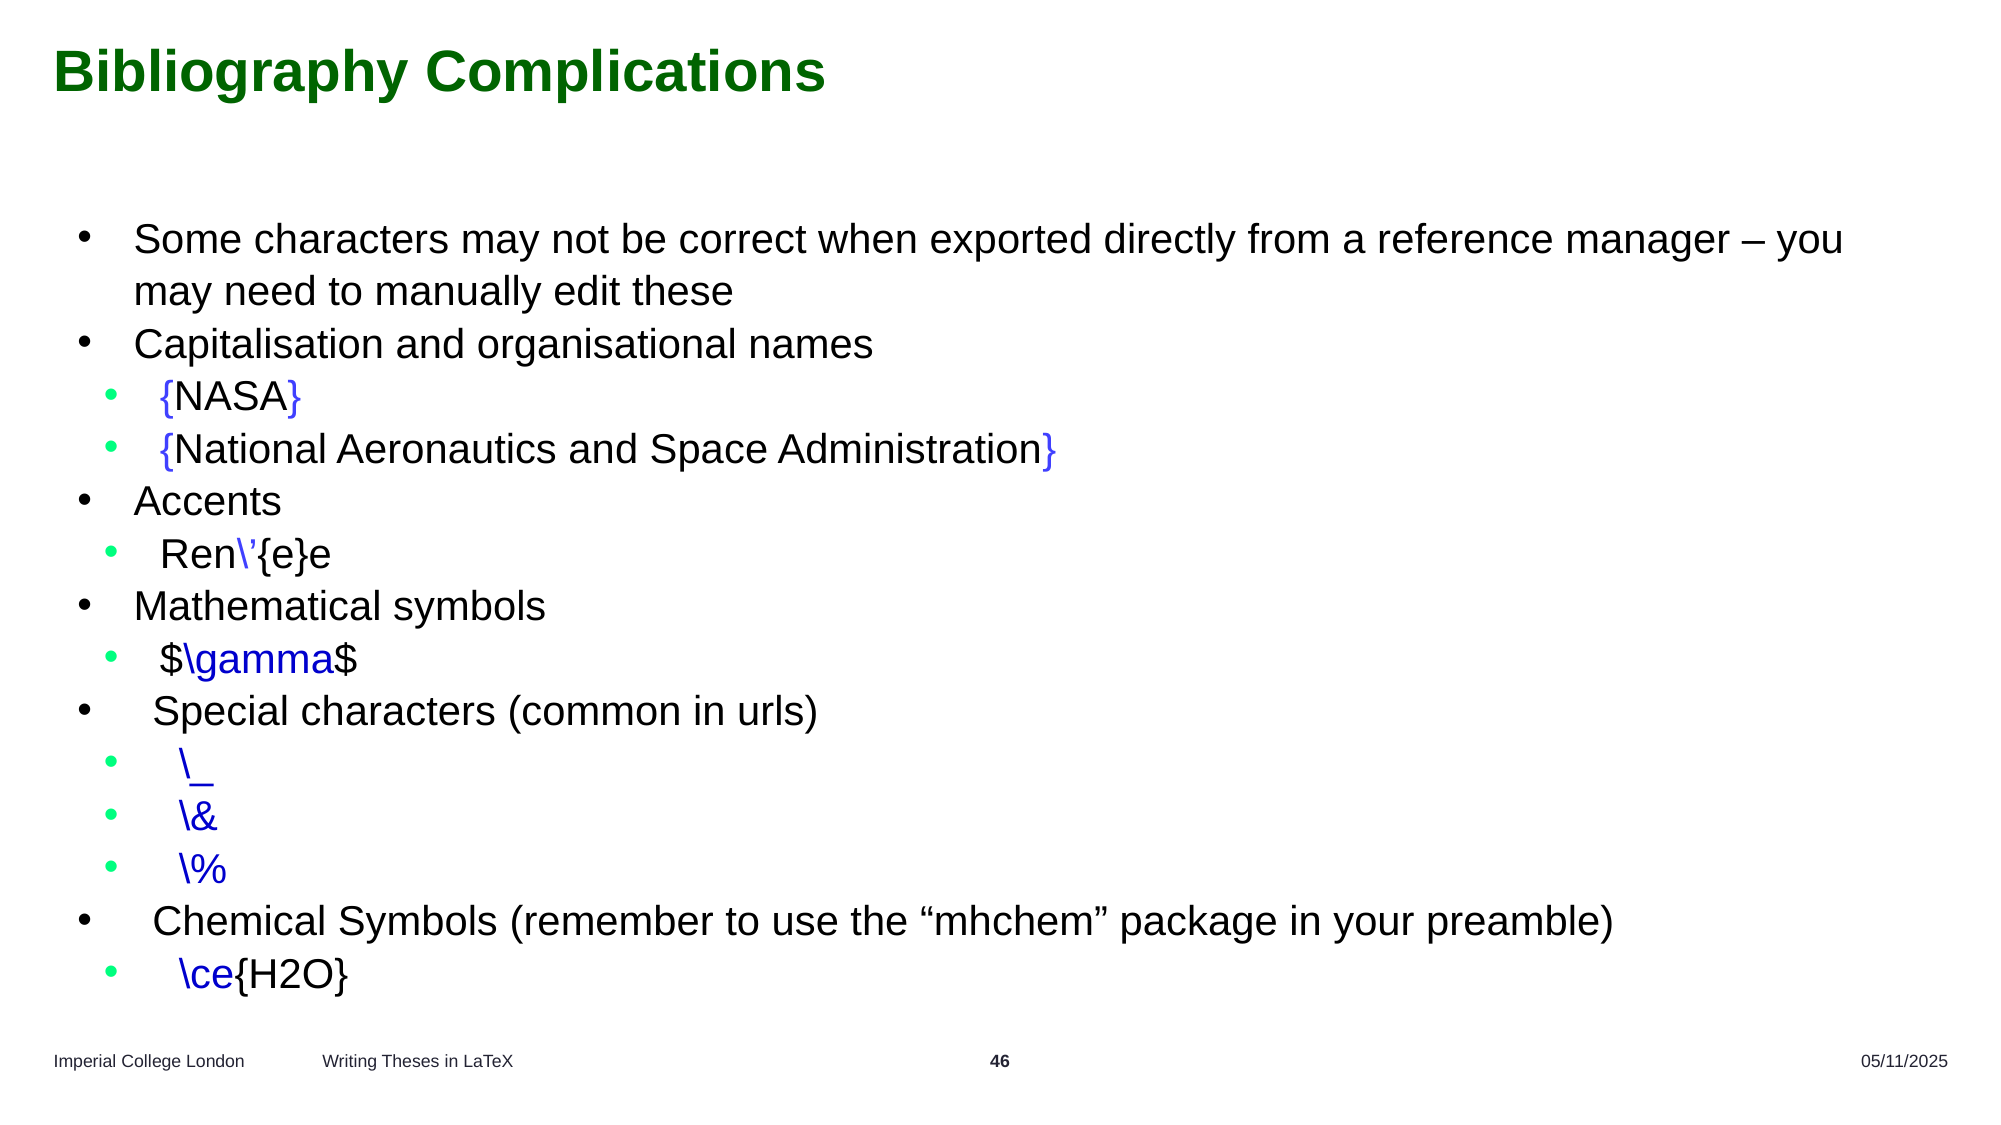

# Bibliography Complications
Some characters may not be correct when exported directly from a reference manager – you may need to manually edit these
Capitalisation and organisational names
{NASA}
{National Aeronautics and Space Administration}
Accents
Ren\’{e}e
Mathematical symbols
$\gamma$
Special characters (common in urls)
\_
\&
\%
Chemical Symbols (remember to use the “mhchem” package in your preamble)
\ce{H2O}

Writing Theses in LaTeX
46
05/11/2025